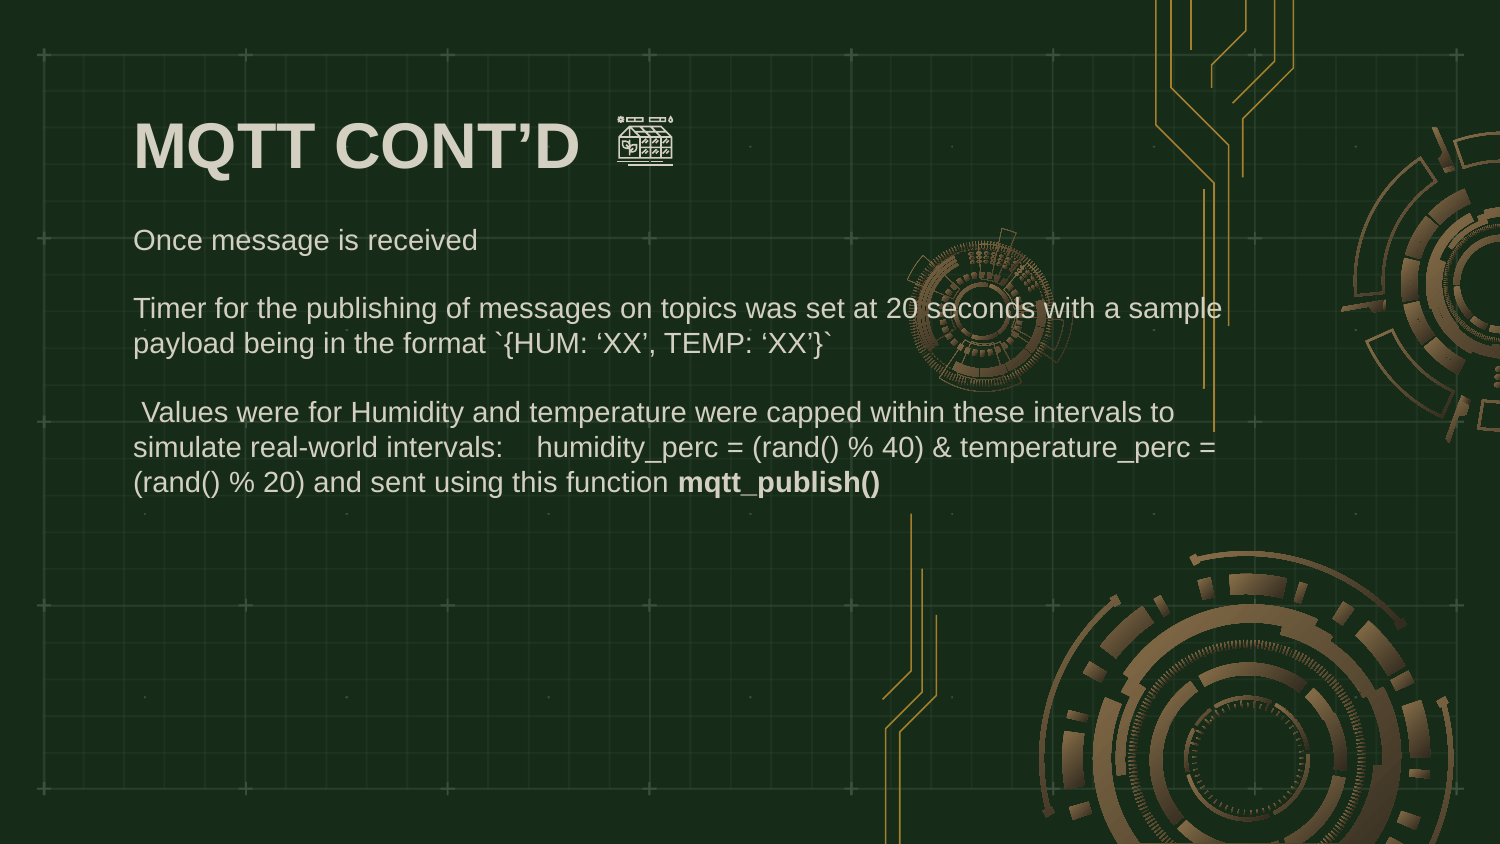

# MQTT CONT’D

Once message is received
Timer for the publishing of messages on topics was set at 20 seconds with a sample payload being in the format `{HUM: ‘XX’, TEMP: ‘XX’}`
 Values were for Humidity and temperature were capped within these intervals to simulate real-world intervals:    humidity_perc = (rand() % 40) & temperature_perc = (rand() % 20) and sent using this function mqtt_publish()